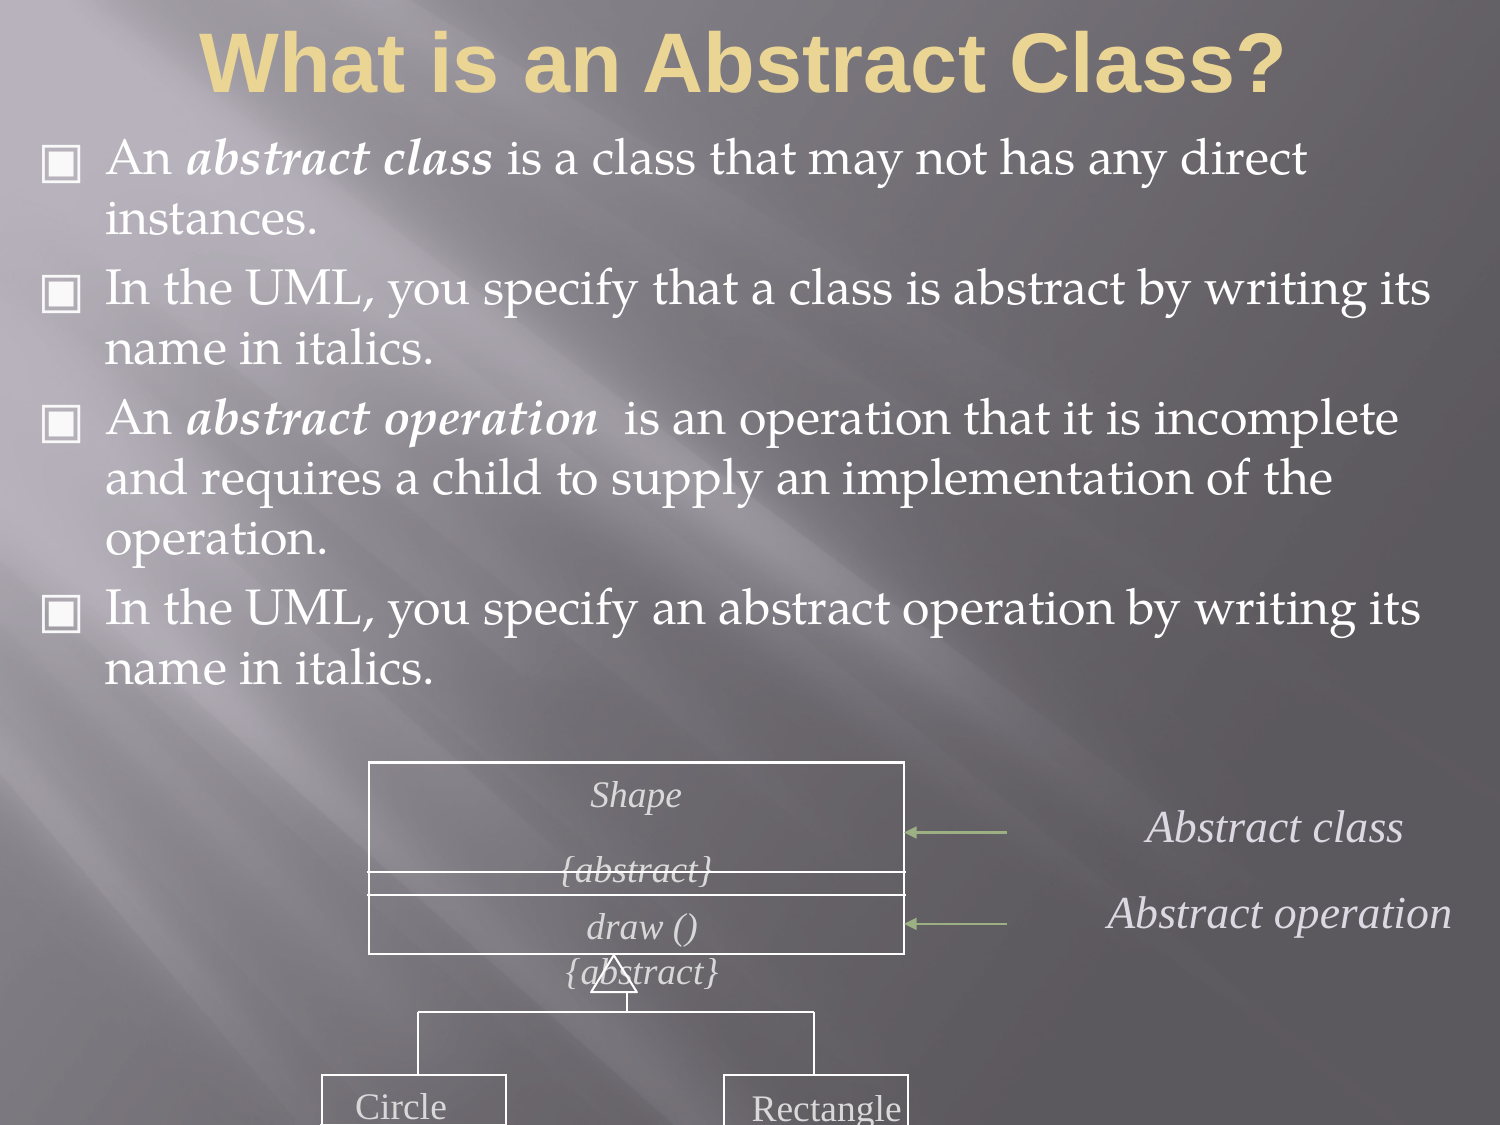

# What is an Abstract Class?
An abstract class is a class that may not has any direct instances.
In the UML, you specify that a class is abstract by writing its name in italics.
An abstract operation  is an operation that it is incomplete and requires a child to supply an implementation of the operation.
In the UML, you specify an abstract operation by writing its name in italics.

Shape
{abstract}
draw () {abstract}

Circle

draw ()

Rectangle

draw ()
Abstract class
Abstract operation